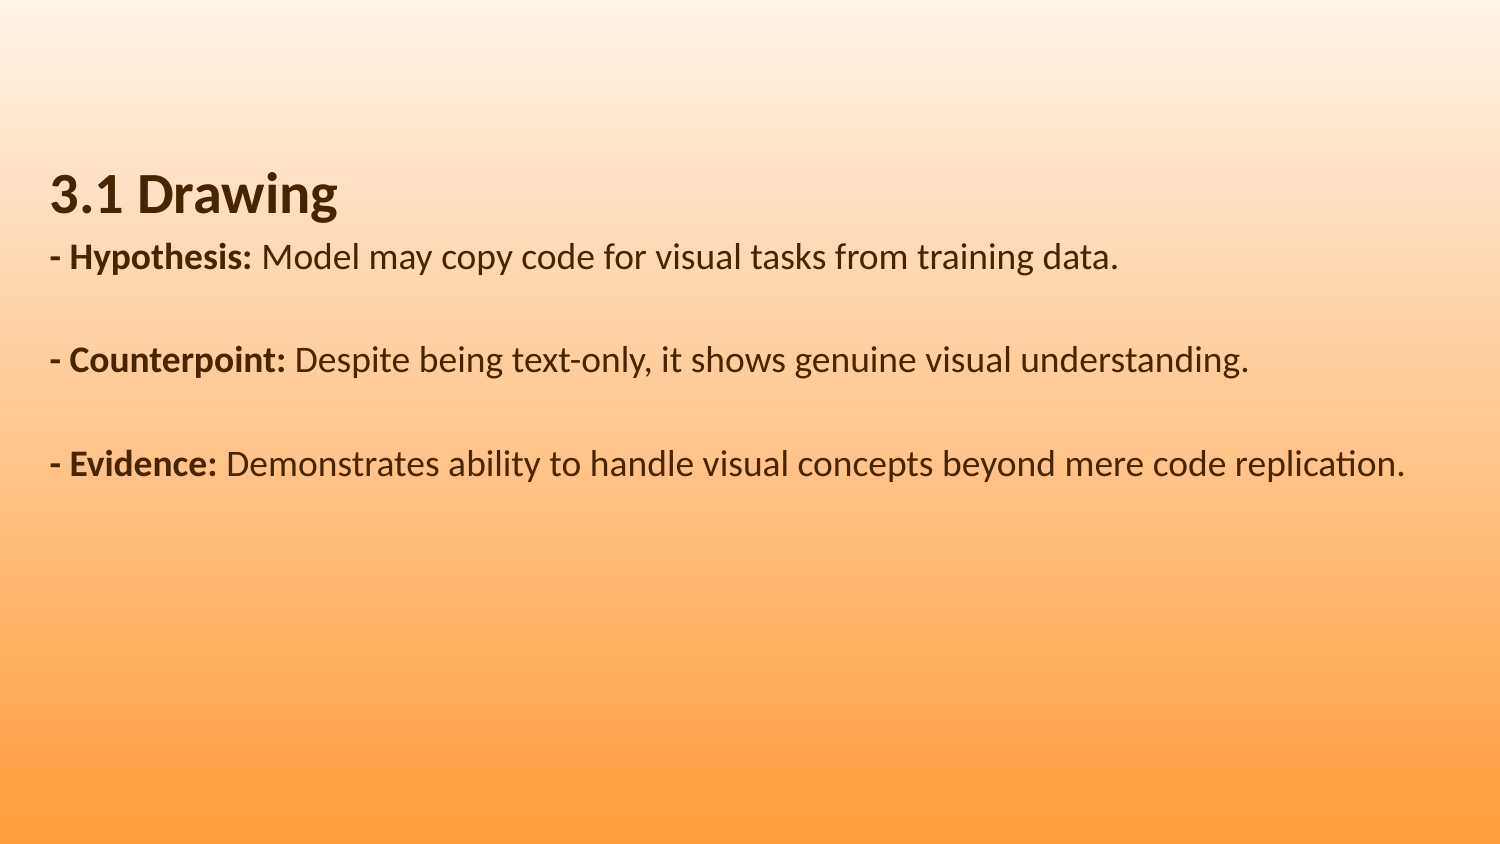

3.1 Drawing
- Hypothesis: Model may copy code for visual tasks from training data.

- Counterpoint: Despite being text-only, it shows genuine visual understanding.

- Evidence: Demonstrates ability to handle visual concepts beyond mere code replication.